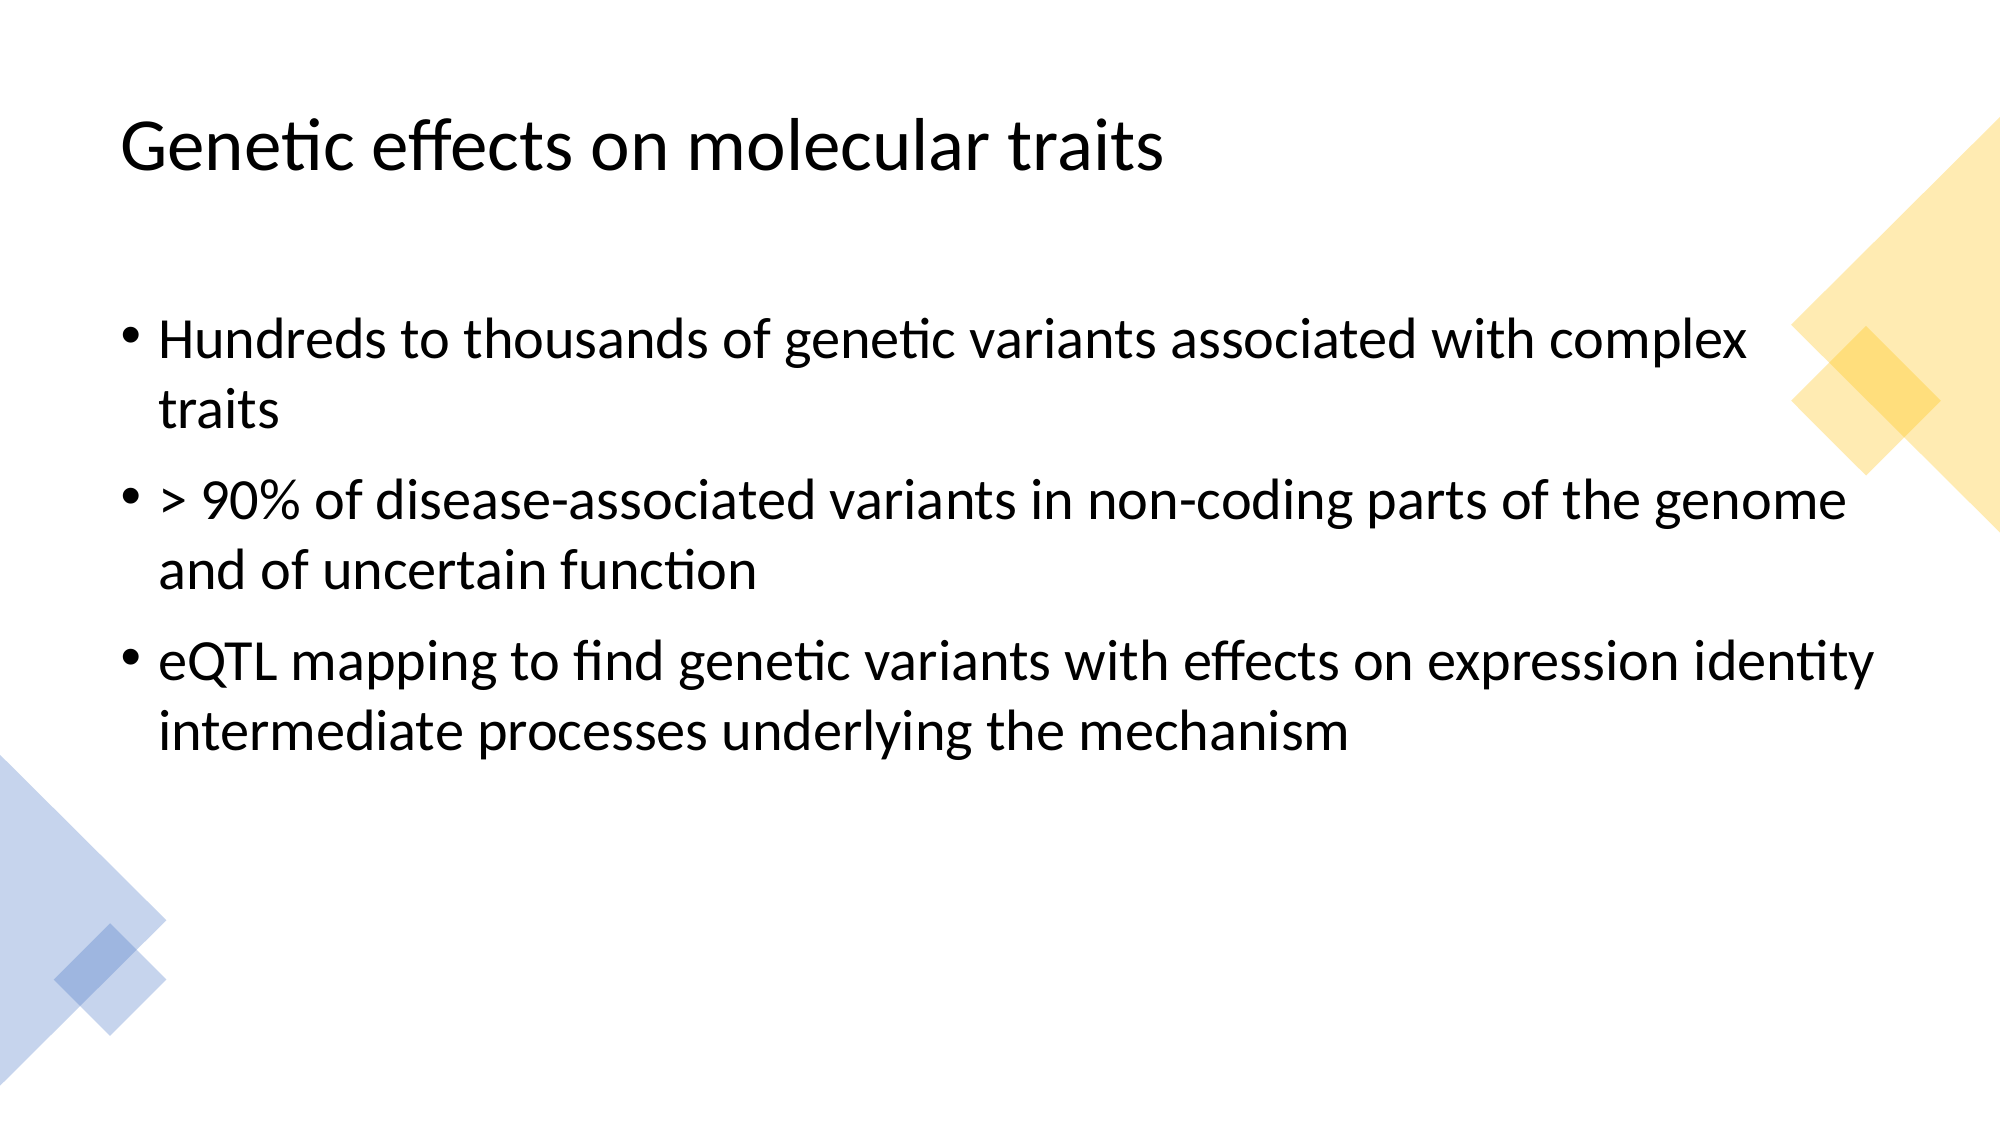

# Genetic effects on molecular traits

Hundreds to thousands of genetic variants associated with complex traits
> 90% of disease-associated variants in non-coding parts of the genome and of uncertain function
eQTL mapping to find genetic variants with effects on expression identity intermediate processes underlying the mechanism

3